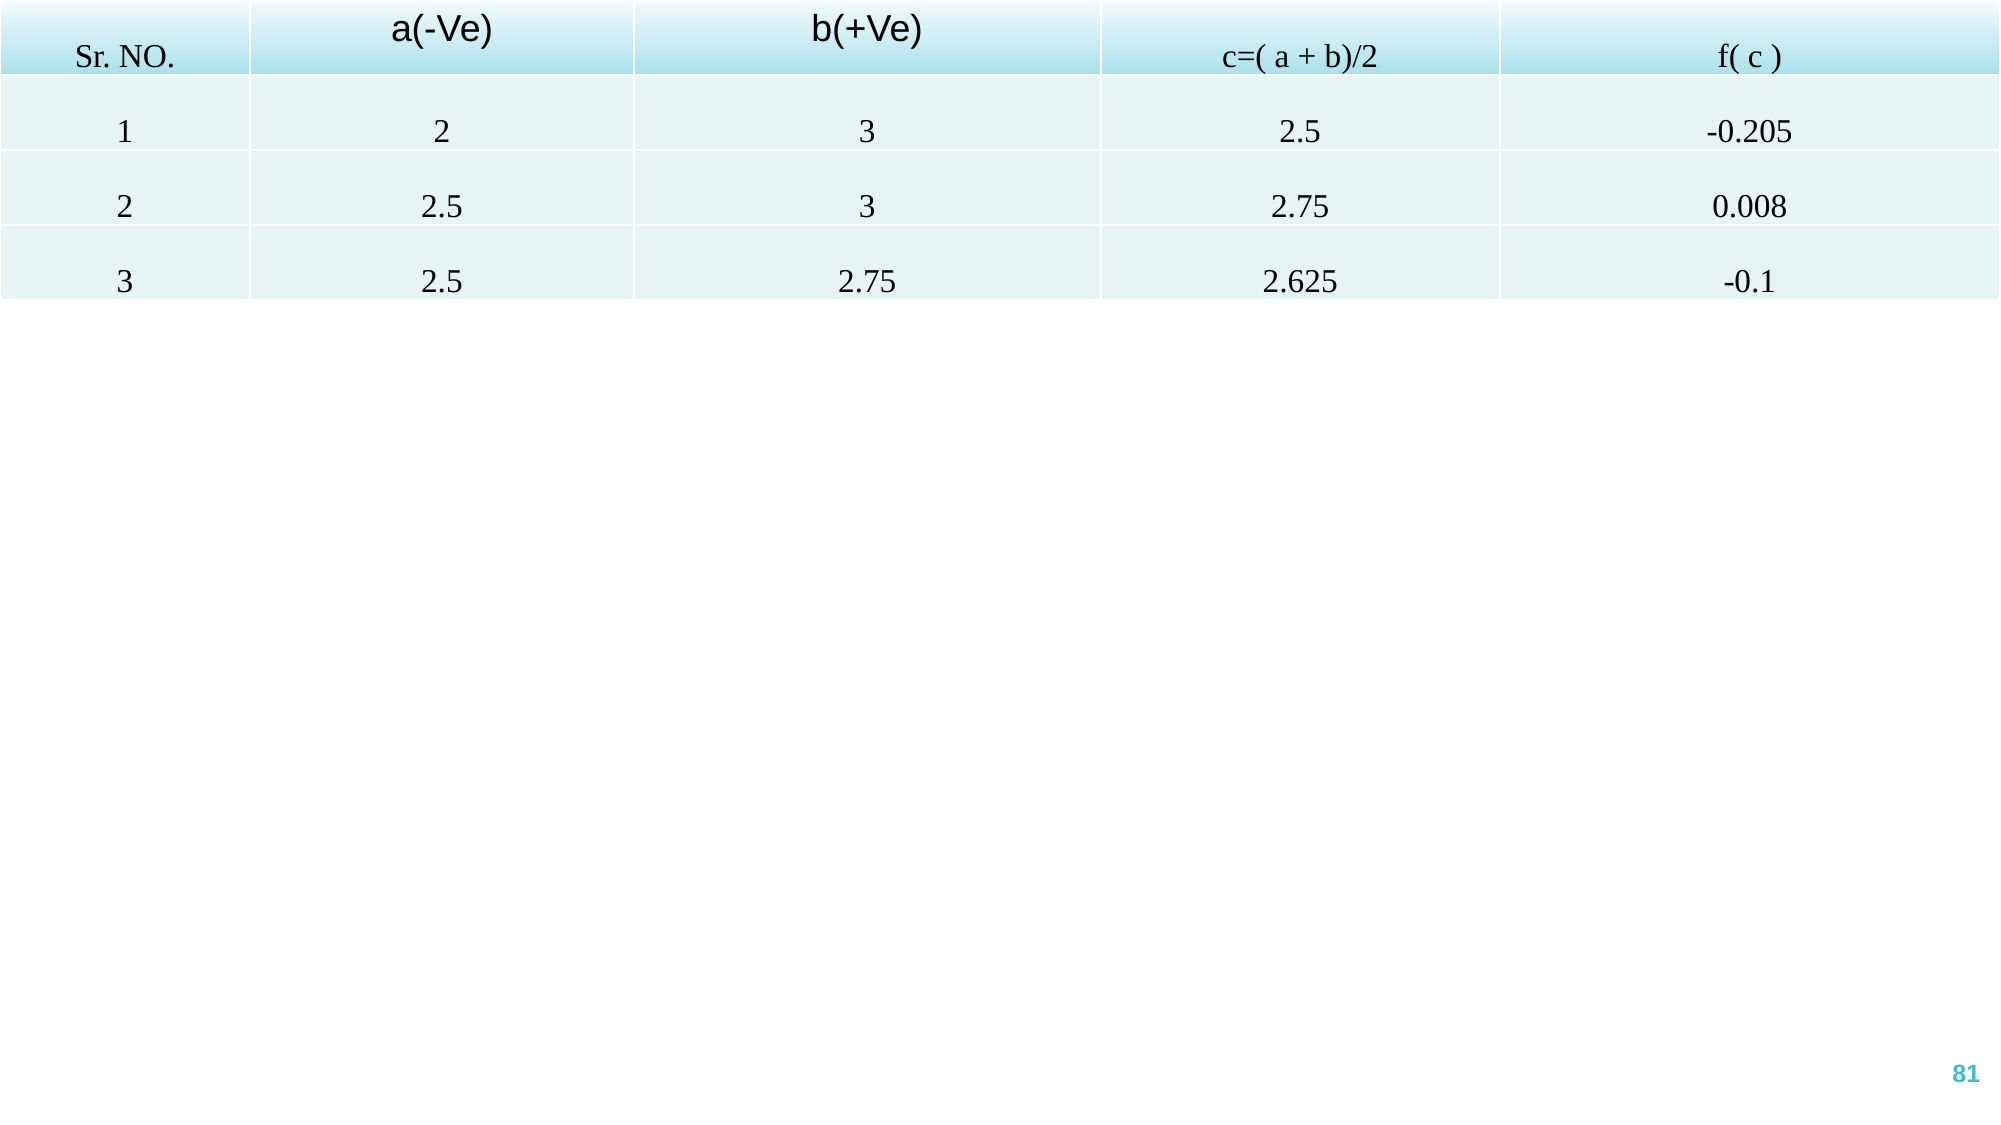

| Sr. NO. | a(-Ve) | b(+Ve) | c=( a + b)/2 | f( c ) |
| --- | --- | --- | --- | --- |
| 1 | 2 | 3 | 2.5 | -0.205 |
| 2 | 2.5 | 3 | 2.75 | 0.008 |
| 3 | 2.5 | 2.75 | 2.625 | -0.1 |
81